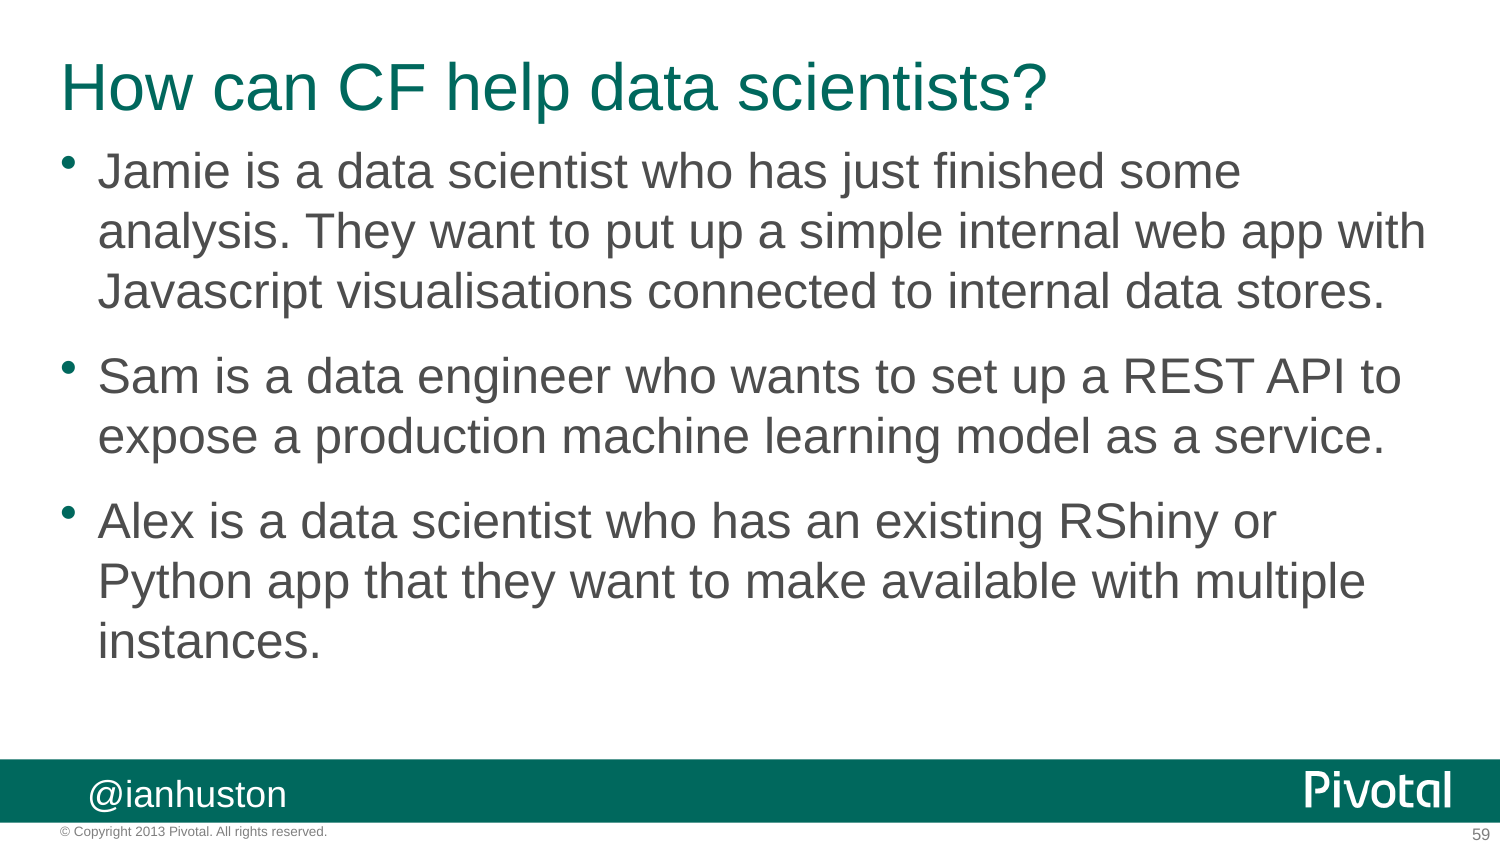

# How can CF help data scientists?
Jamie is a data scientist who has just finished some analysis. They want to put up a simple internal web app with Javascript visualisations connected to internal data stores.
Sam is a data engineer who wants to set up a REST API to expose a production machine learning model as a service.
Alex is a data scientist who has an existing RShiny or Python app that they want to make available with multiple instances.
@ianhuston